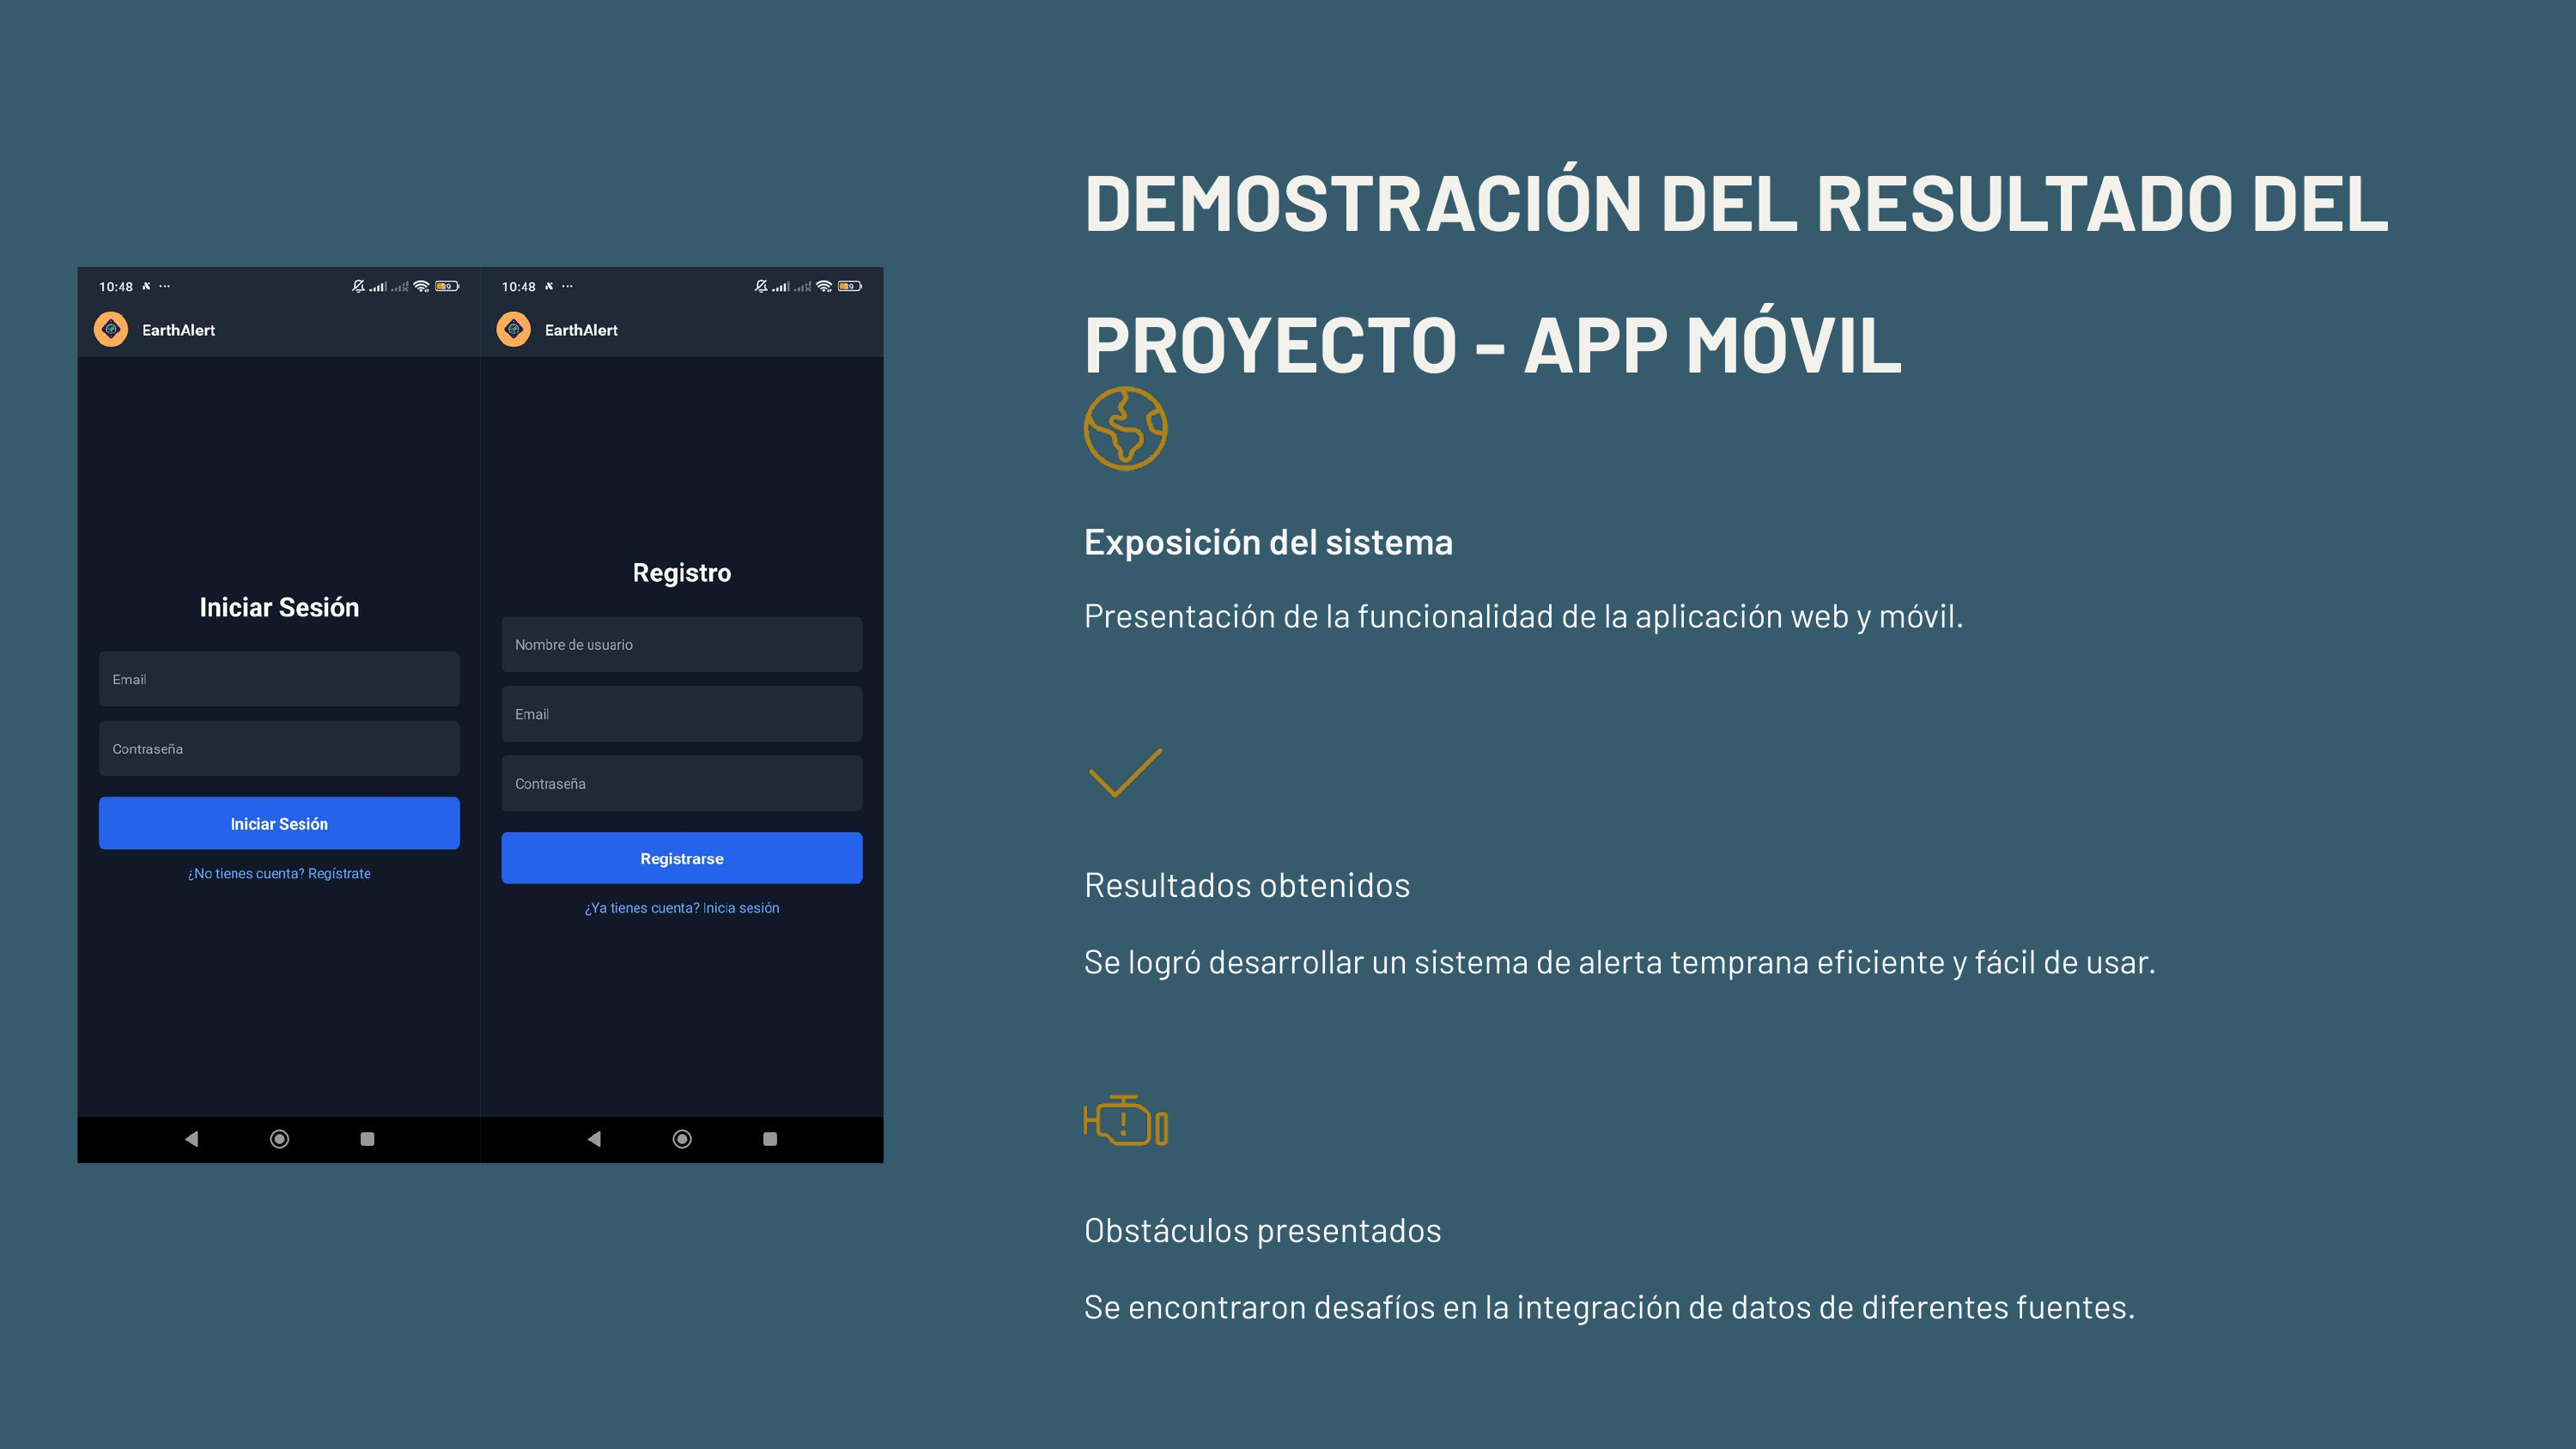

DEMOSTRACIÓN DEL RESULTADO DEL PROYECTO - APP MÓVIL

Exposición del sistema
Presentación de la funcionalidad de la aplicación web y móvil.

Resultados obtenidos
Se logró desarrollar un sistema de alerta temprana eficiente y fácil de usar.

Obstáculos presentados
Se encontraron desafíos en la integración de datos de diferentes fuentes.